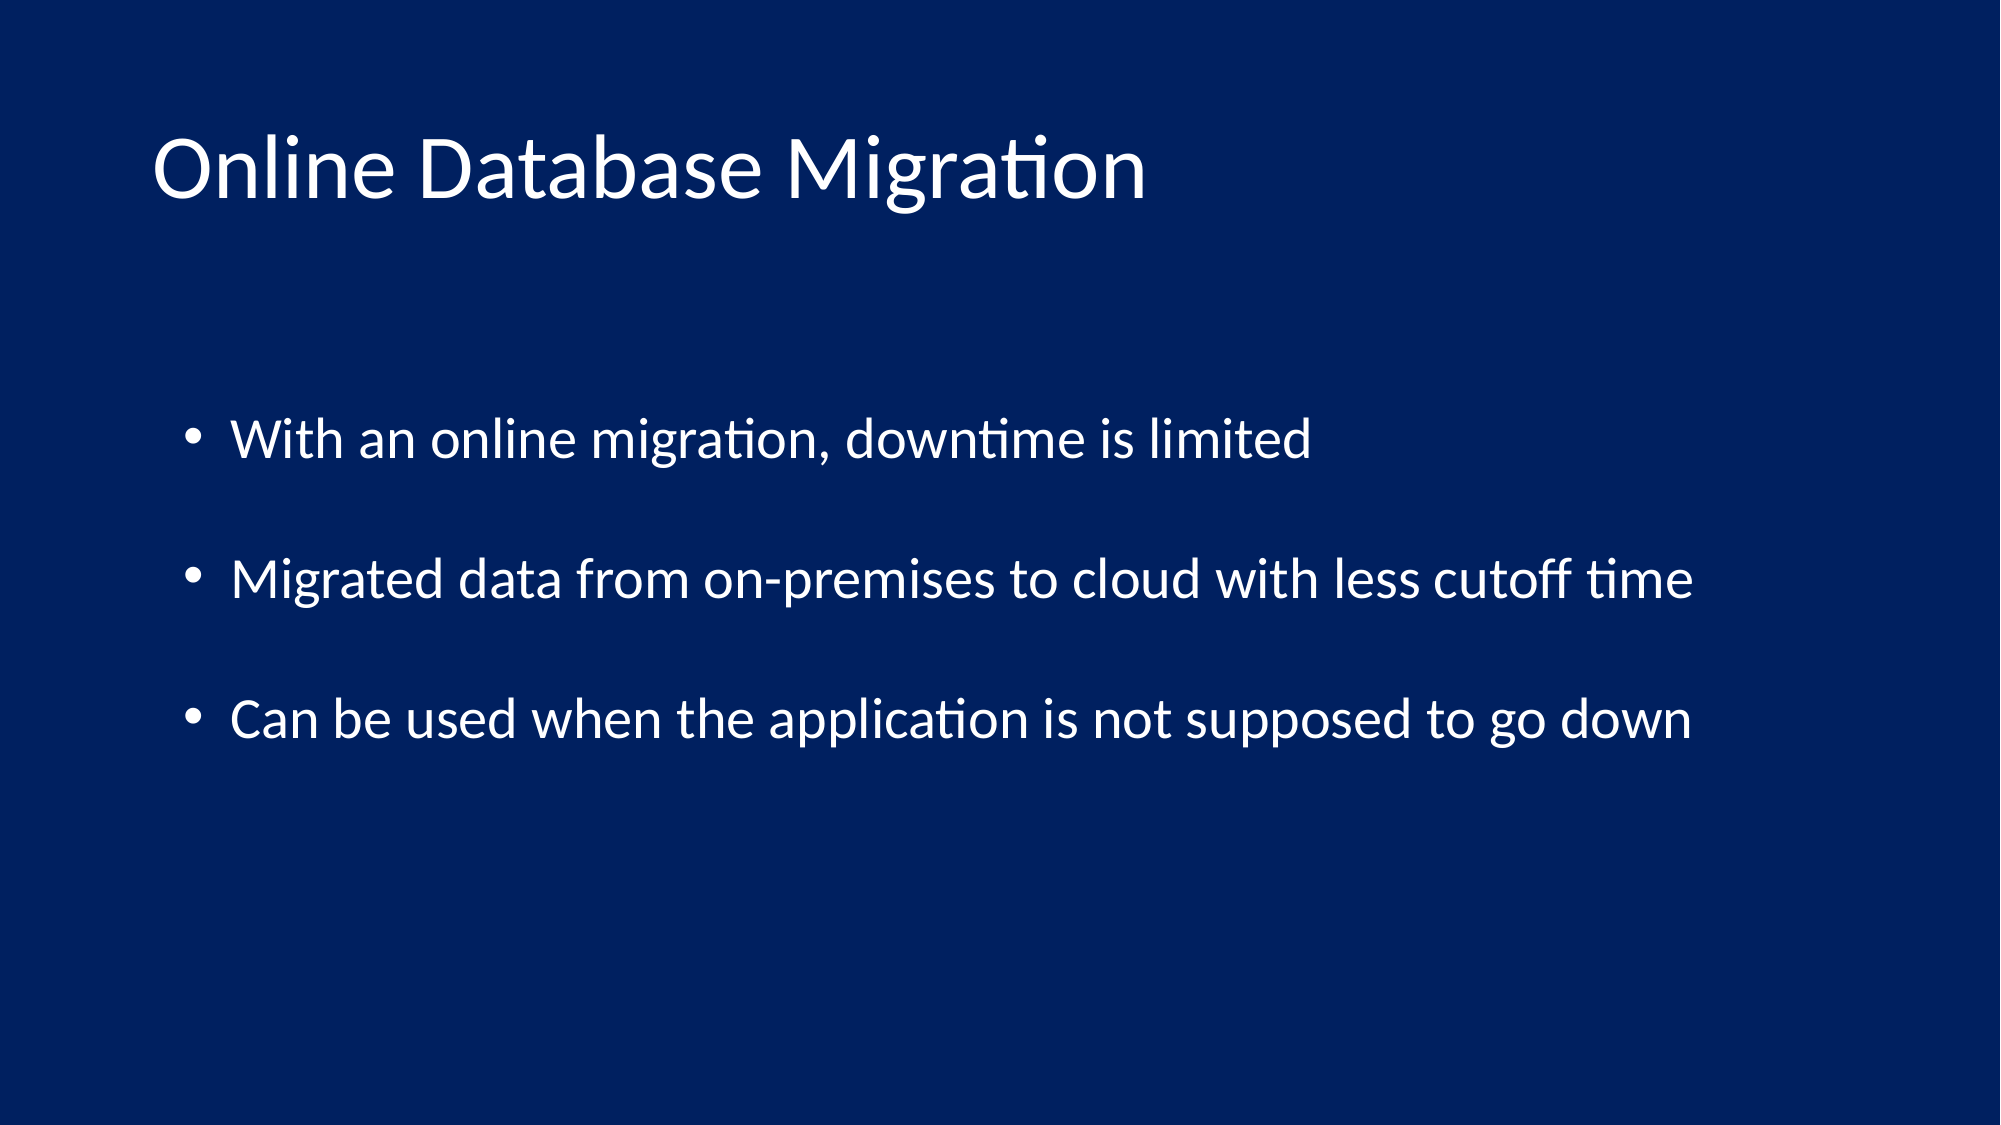

# Online Database Migration
With an online migration, downtime is limited
Migrated data from on-premises to cloud with less cutoff time
Can be used when the application is not supposed to go down